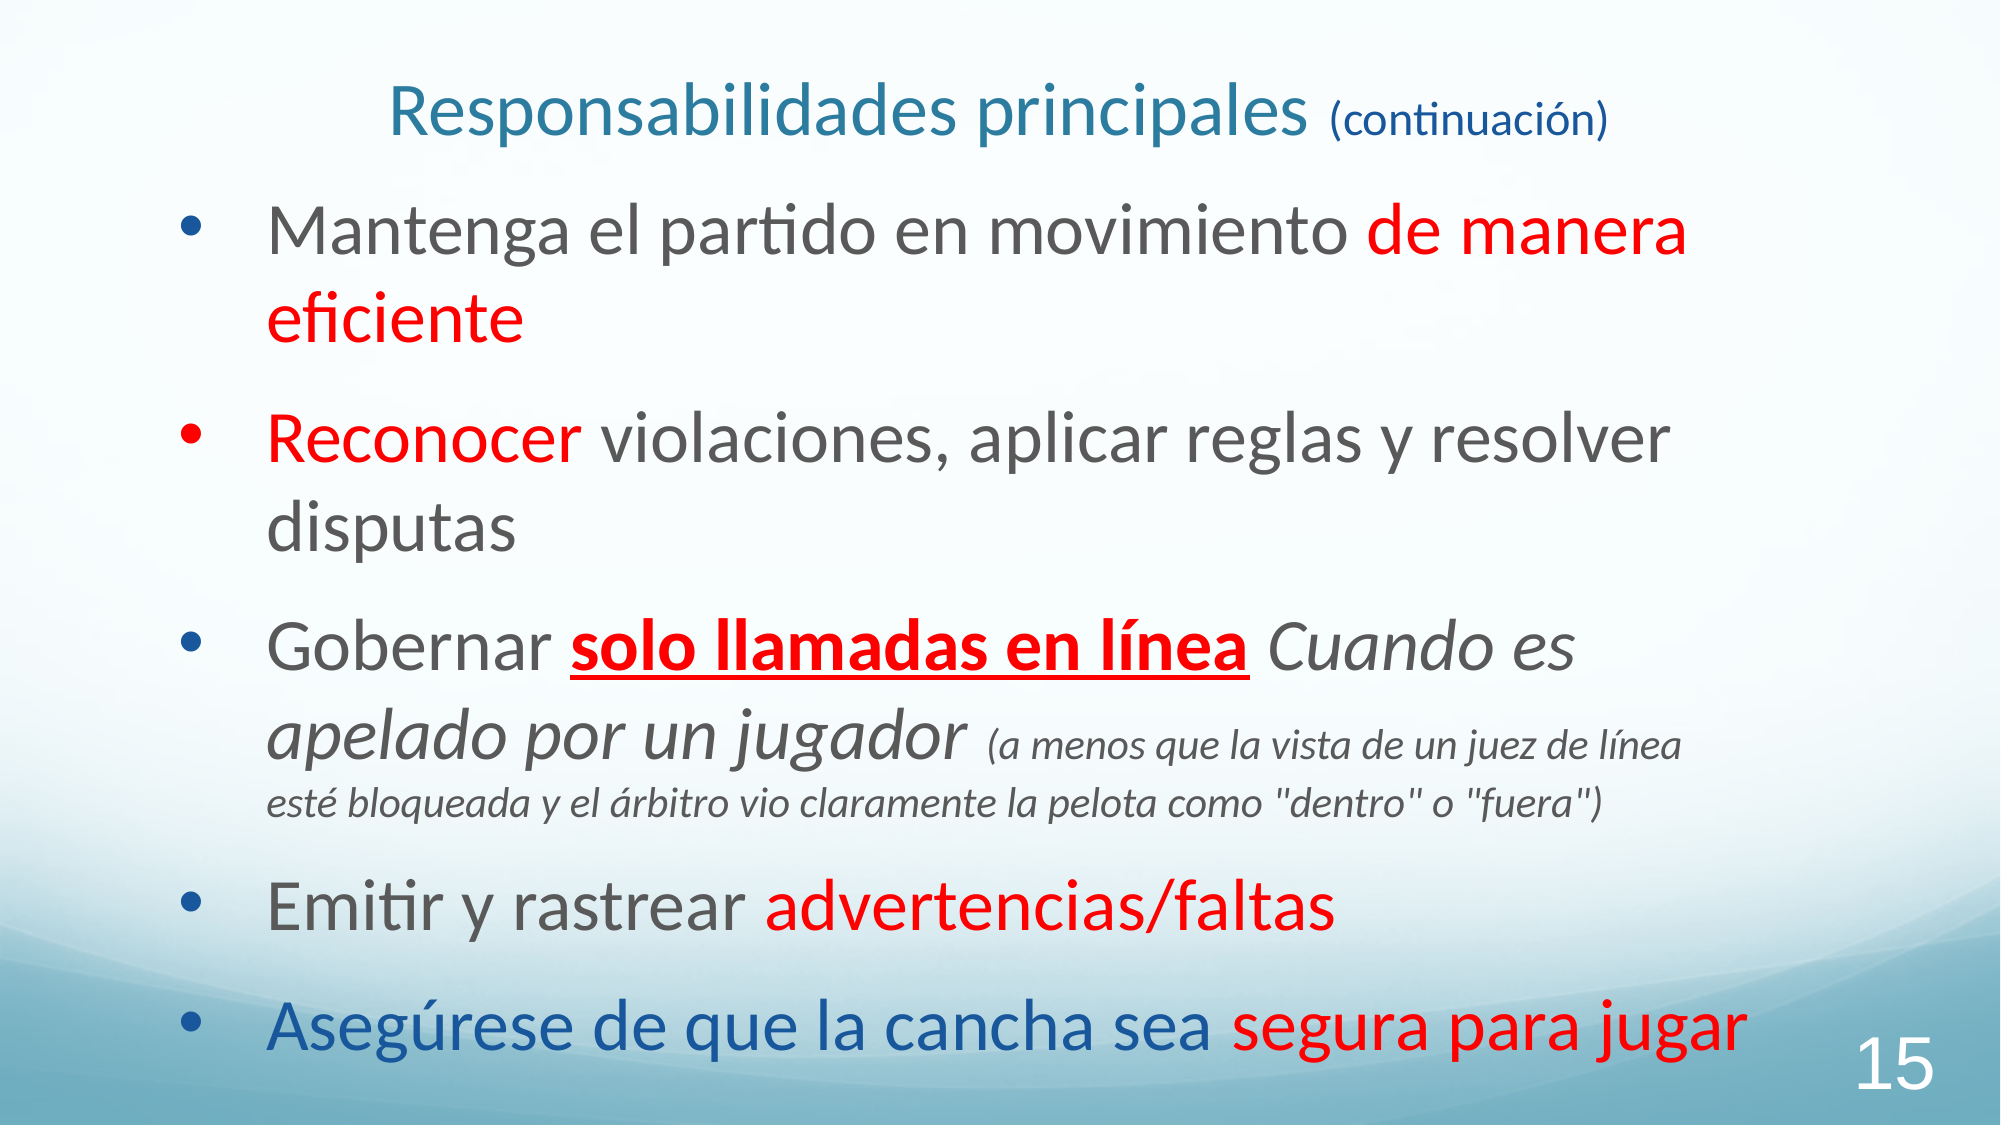

# Responsabilidades principales (continuación)
Mantenga el partido en movimiento de manera eficiente
Reconocer violaciones, aplicar reglas y resolver disputas
Gobernar solo llamadas en línea Cuando es apelado por un jugador (a menos que la vista de un juez de línea esté bloqueada y el árbitro vio claramente la pelota como "dentro" o "fuera")
Emitir y rastrear advertencias/faltas
Asegúrese de que la cancha sea segura para jugar
15